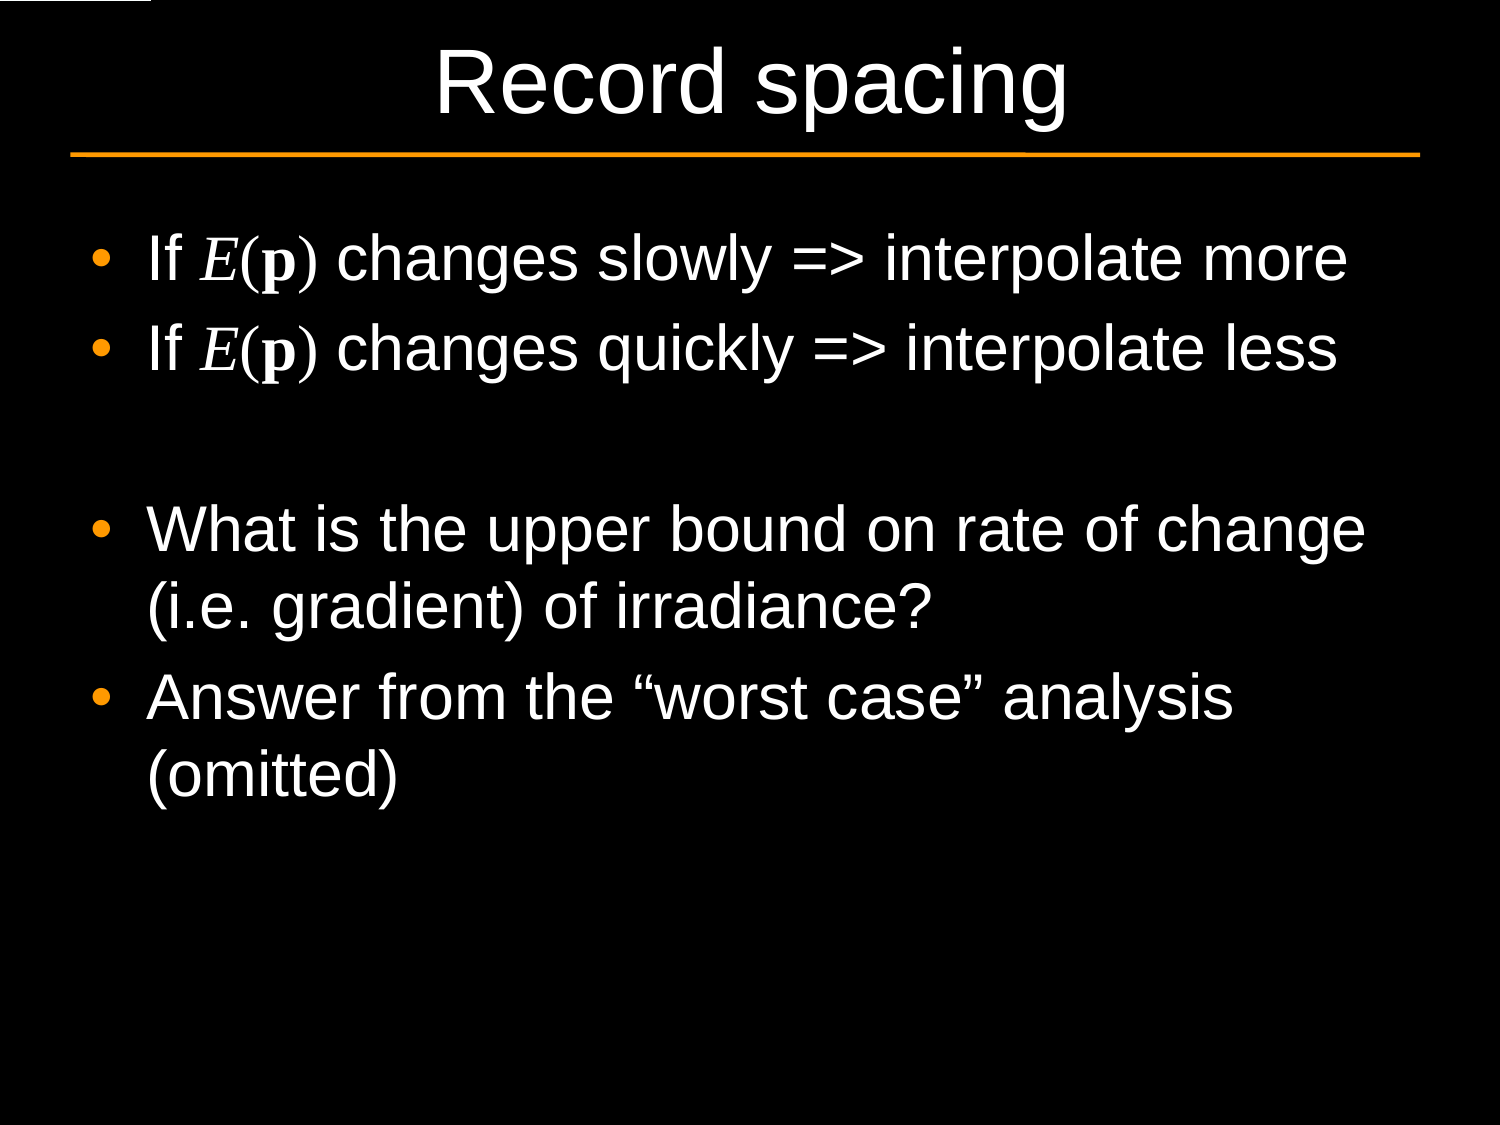

# Record spacing
If E(p) changes slowly => interpolate more
If E(p) changes quickly => interpolate less

What is the upper bound on rate of change (i.e. gradient) of irradiance?
Answer from the “worst case” analysis (omitted)